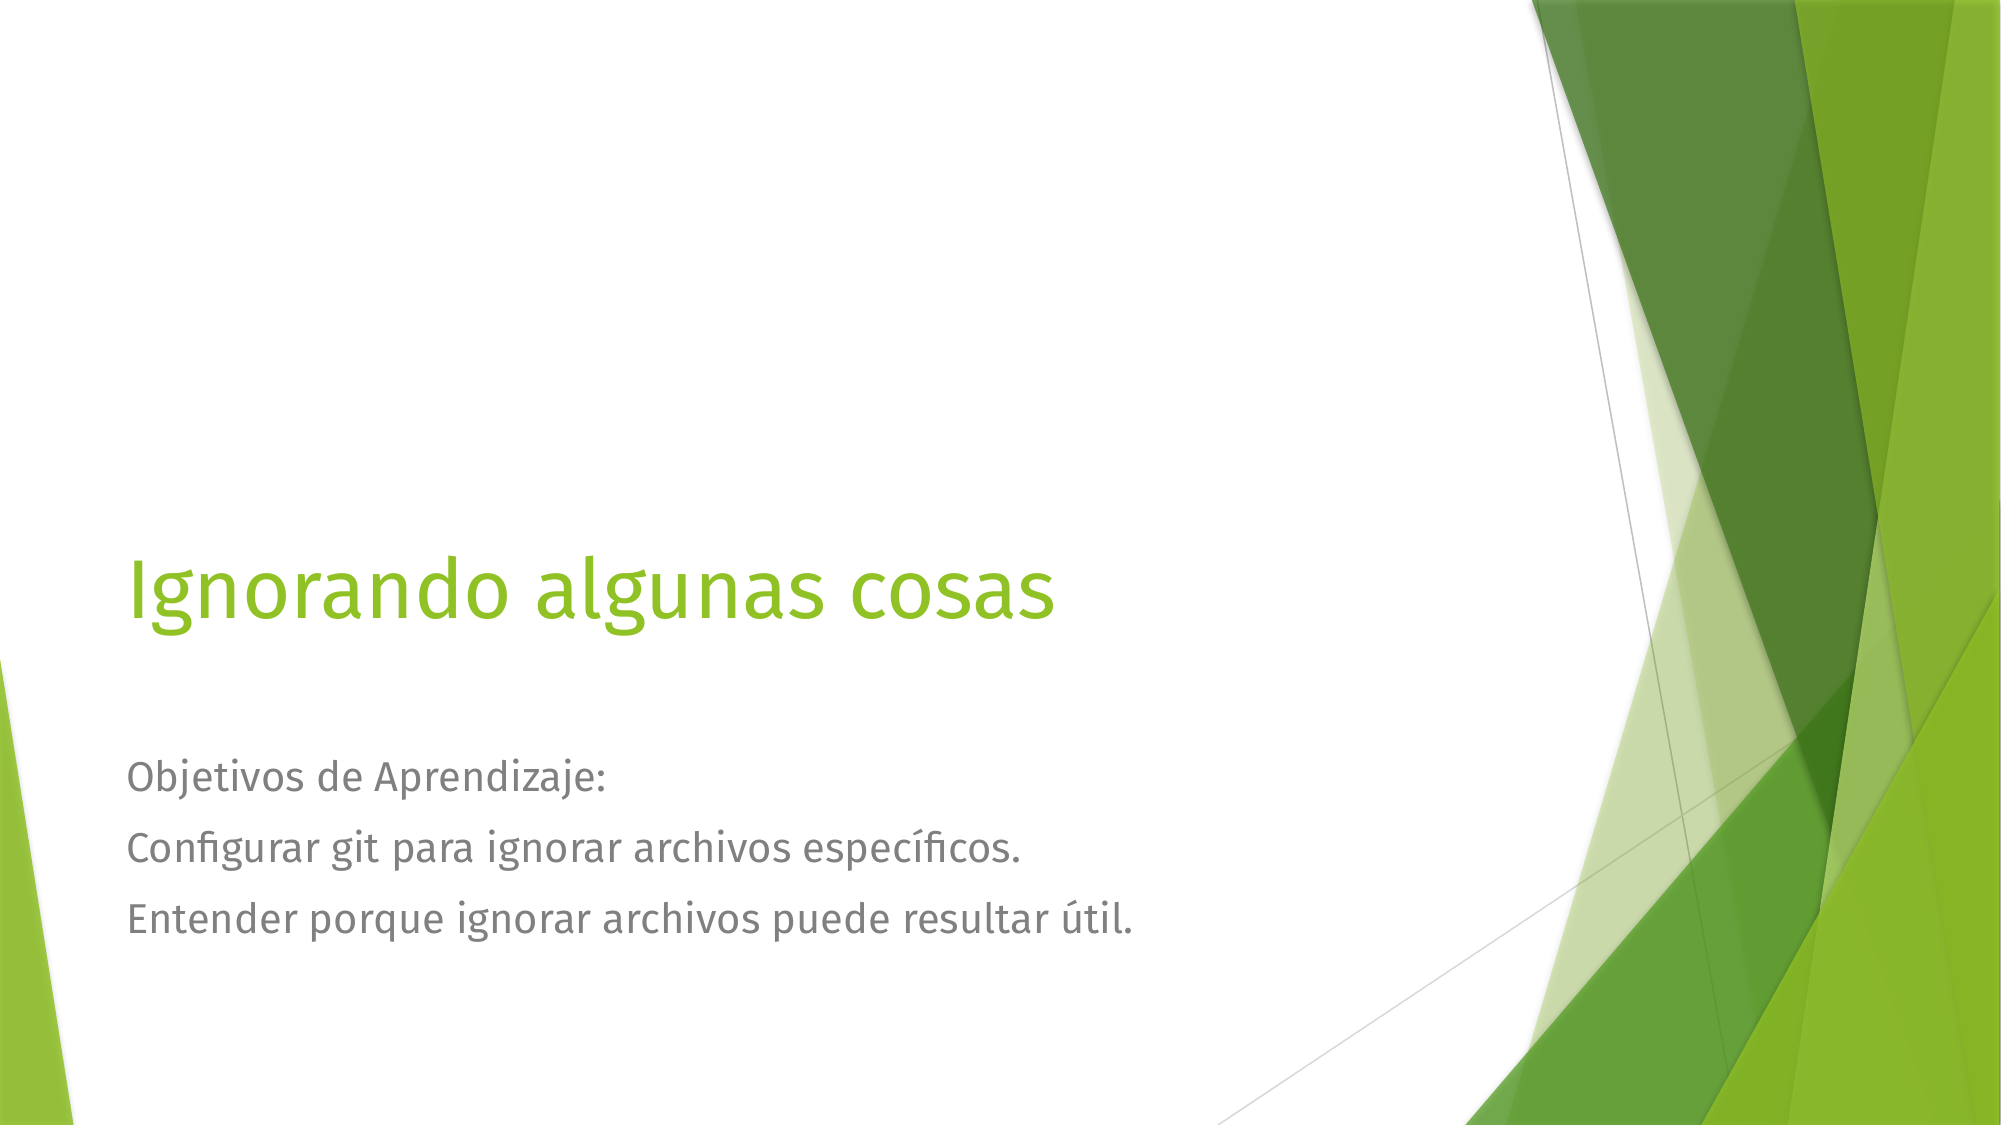

# Ignorando algunas cosas
Objetivos de Aprendizaje:
Configurar git para ignorar archivos específicos.
Entender porque ignorar archivos puede resultar útil.